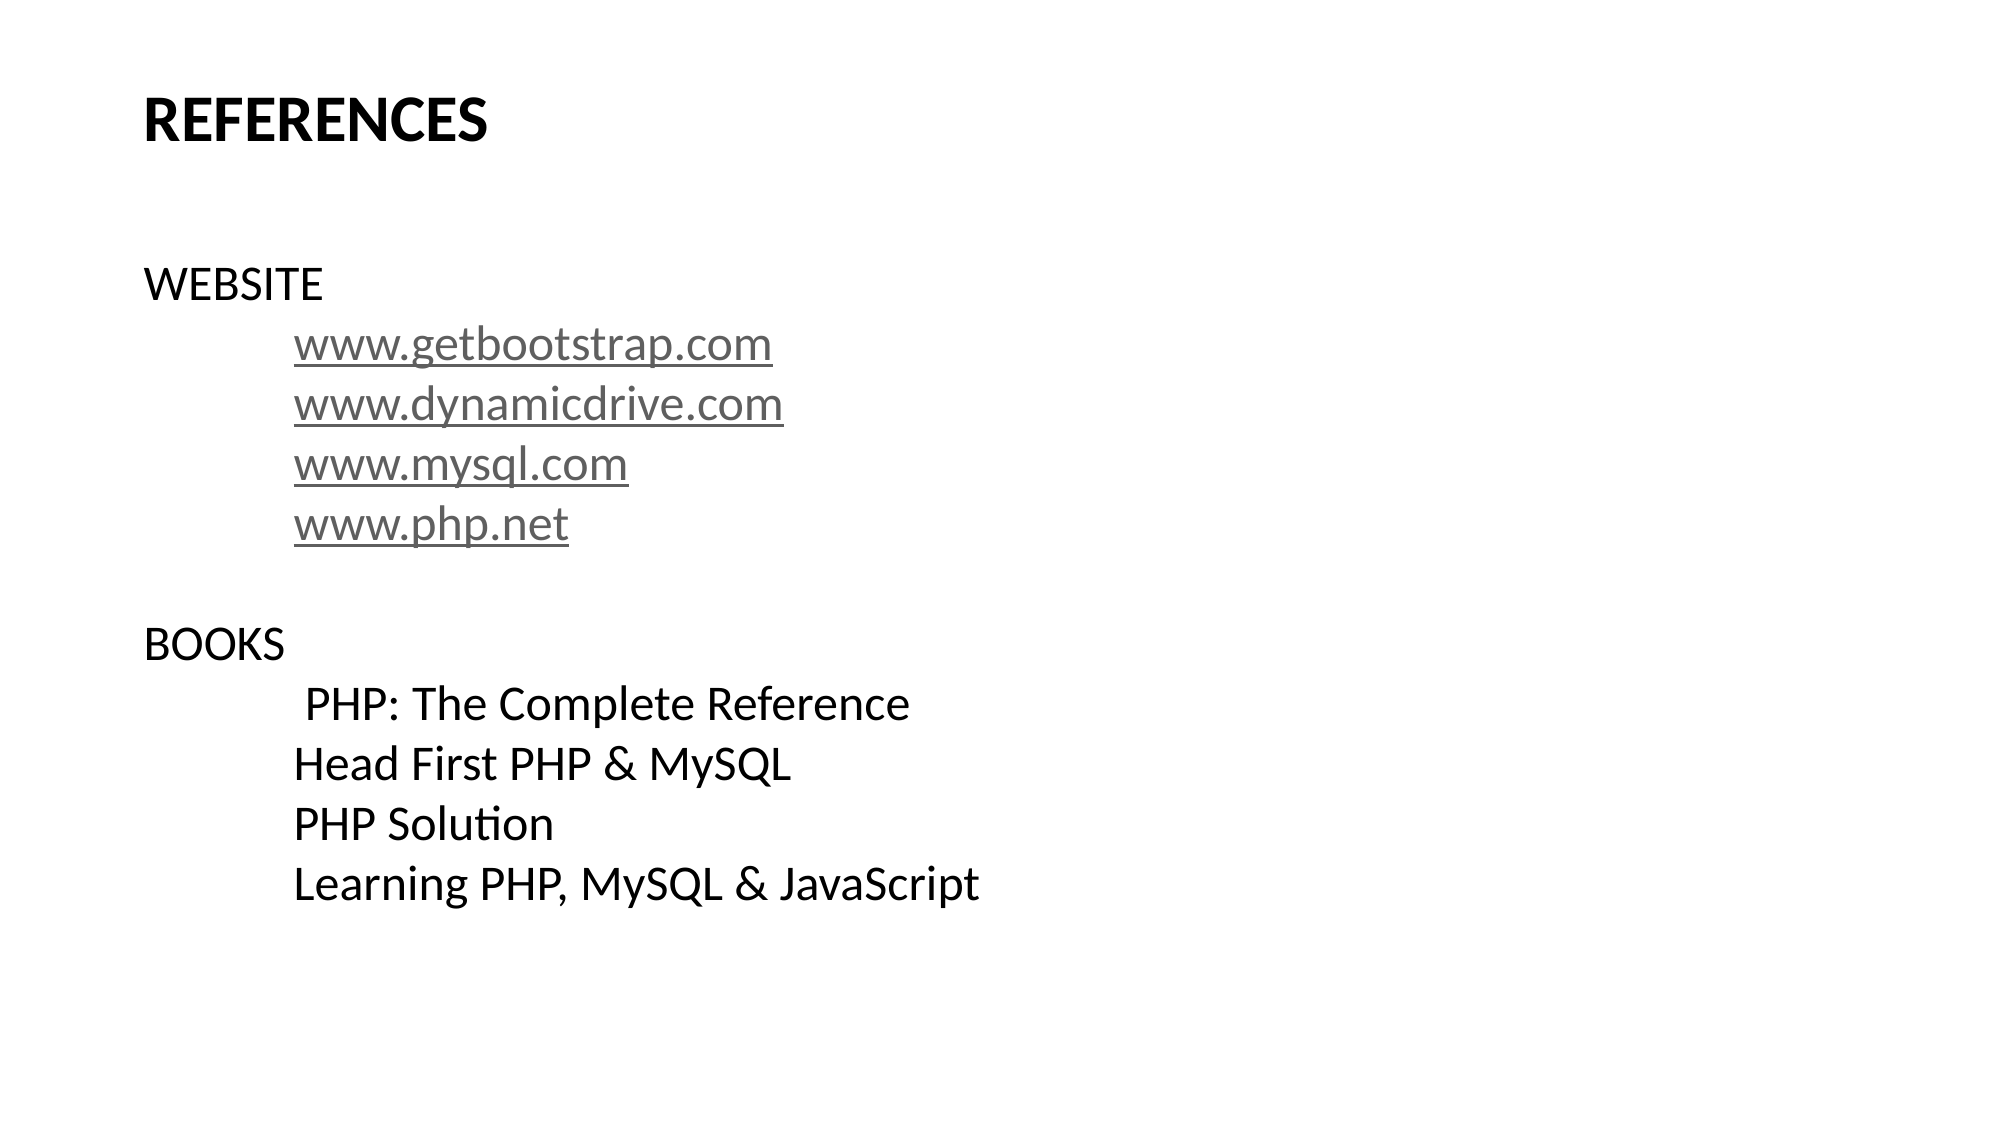

REFERENCES
WEBSITE
	www.getbootstrap.com
	www.dynamicdrive.com
	www.mysql.com
	www.php.net

BOOKS
	 PHP: The Complete Reference
	Head First PHP & MySQL
	PHP Solution
	Learning PHP, MySQL & JavaScript